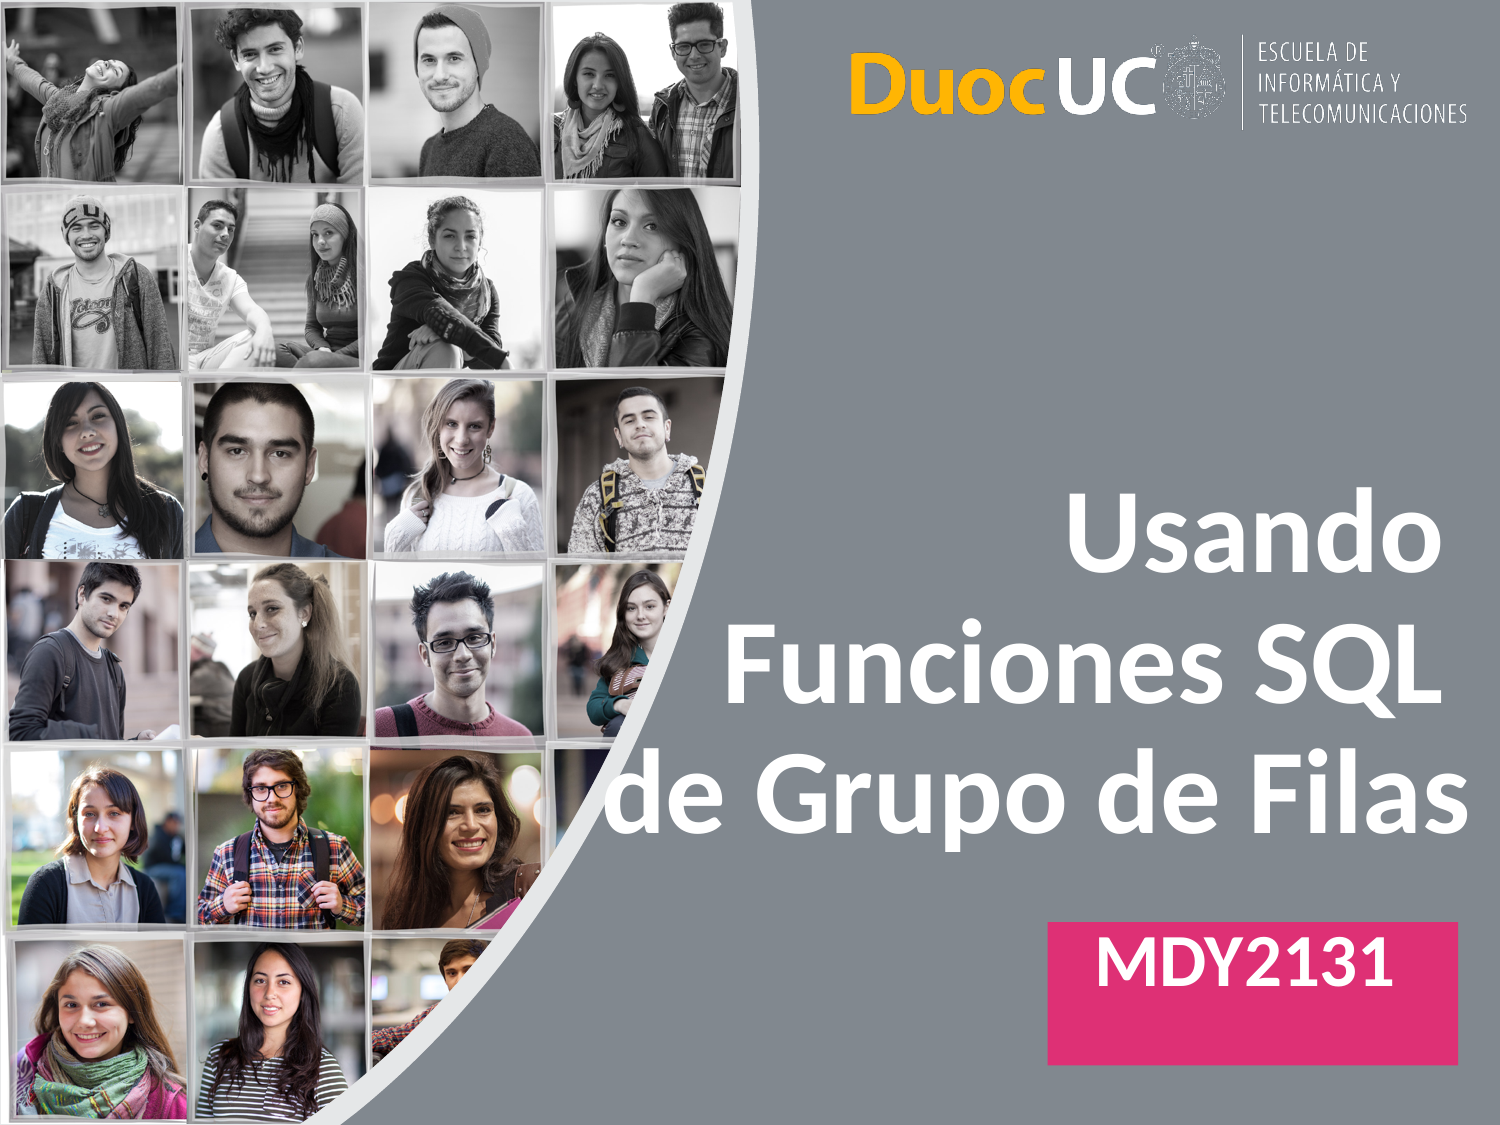

# Usando Funciones SQL de Grupo de Filas
MDY2131